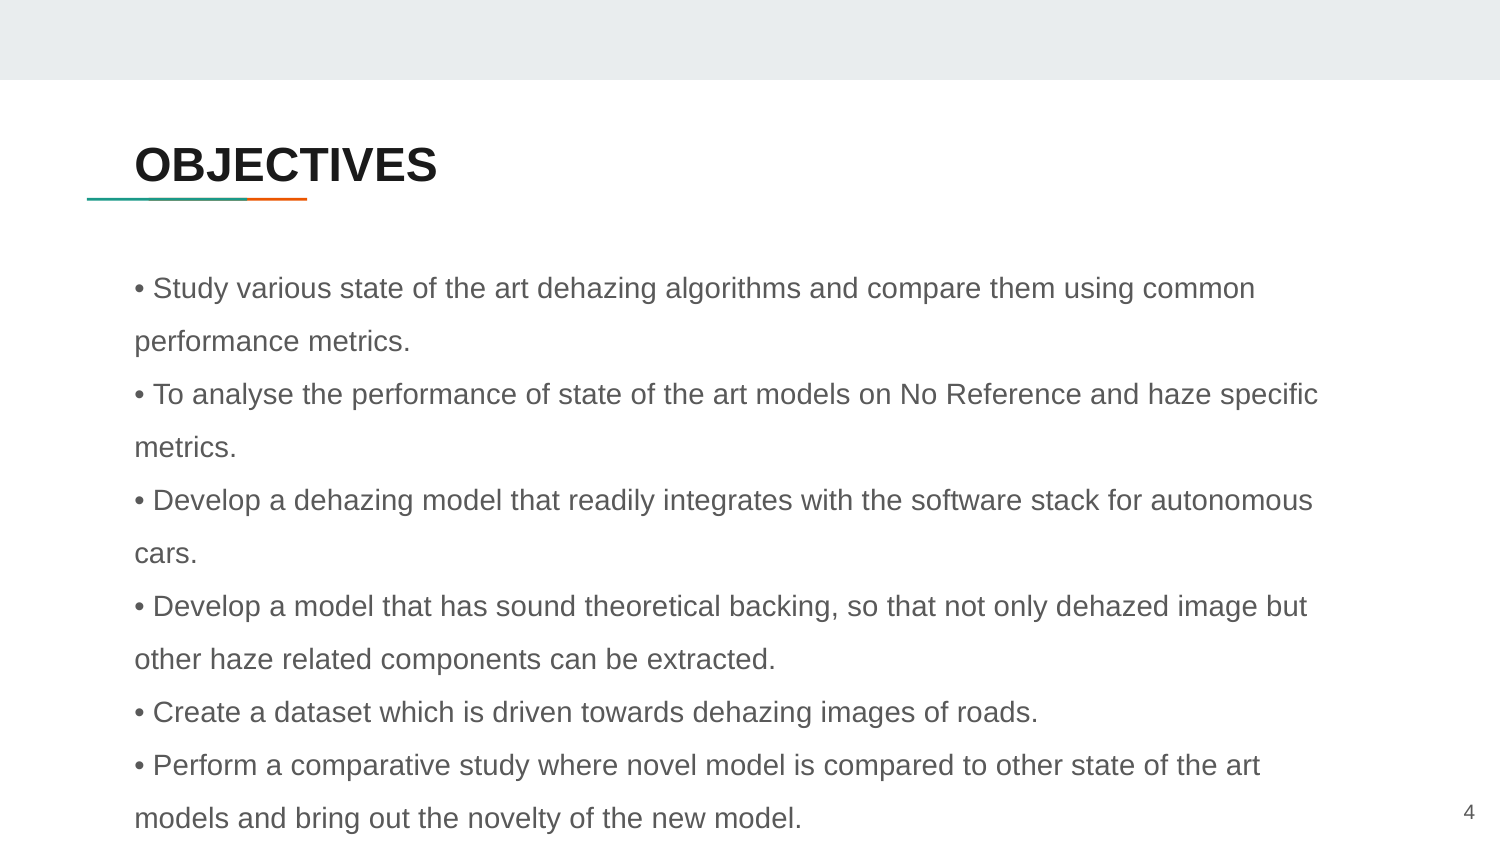

# OBJECTIVES
• Study various state of the art dehazing algorithms and compare them using common performance metrics.
• To analyse the performance of state of the art models on No Reference and haze specific metrics.
• Develop a dehazing model that readily integrates with the software stack for autonomous
cars.
• Develop a model that has sound theoretical backing, so that not only dehazed image but
other haze related components can be extracted.
• Create a dataset which is driven towards dehazing images of roads.
• Perform a comparative study where novel model is compared to other state of the art models and bring out the novelty of the new model.

4